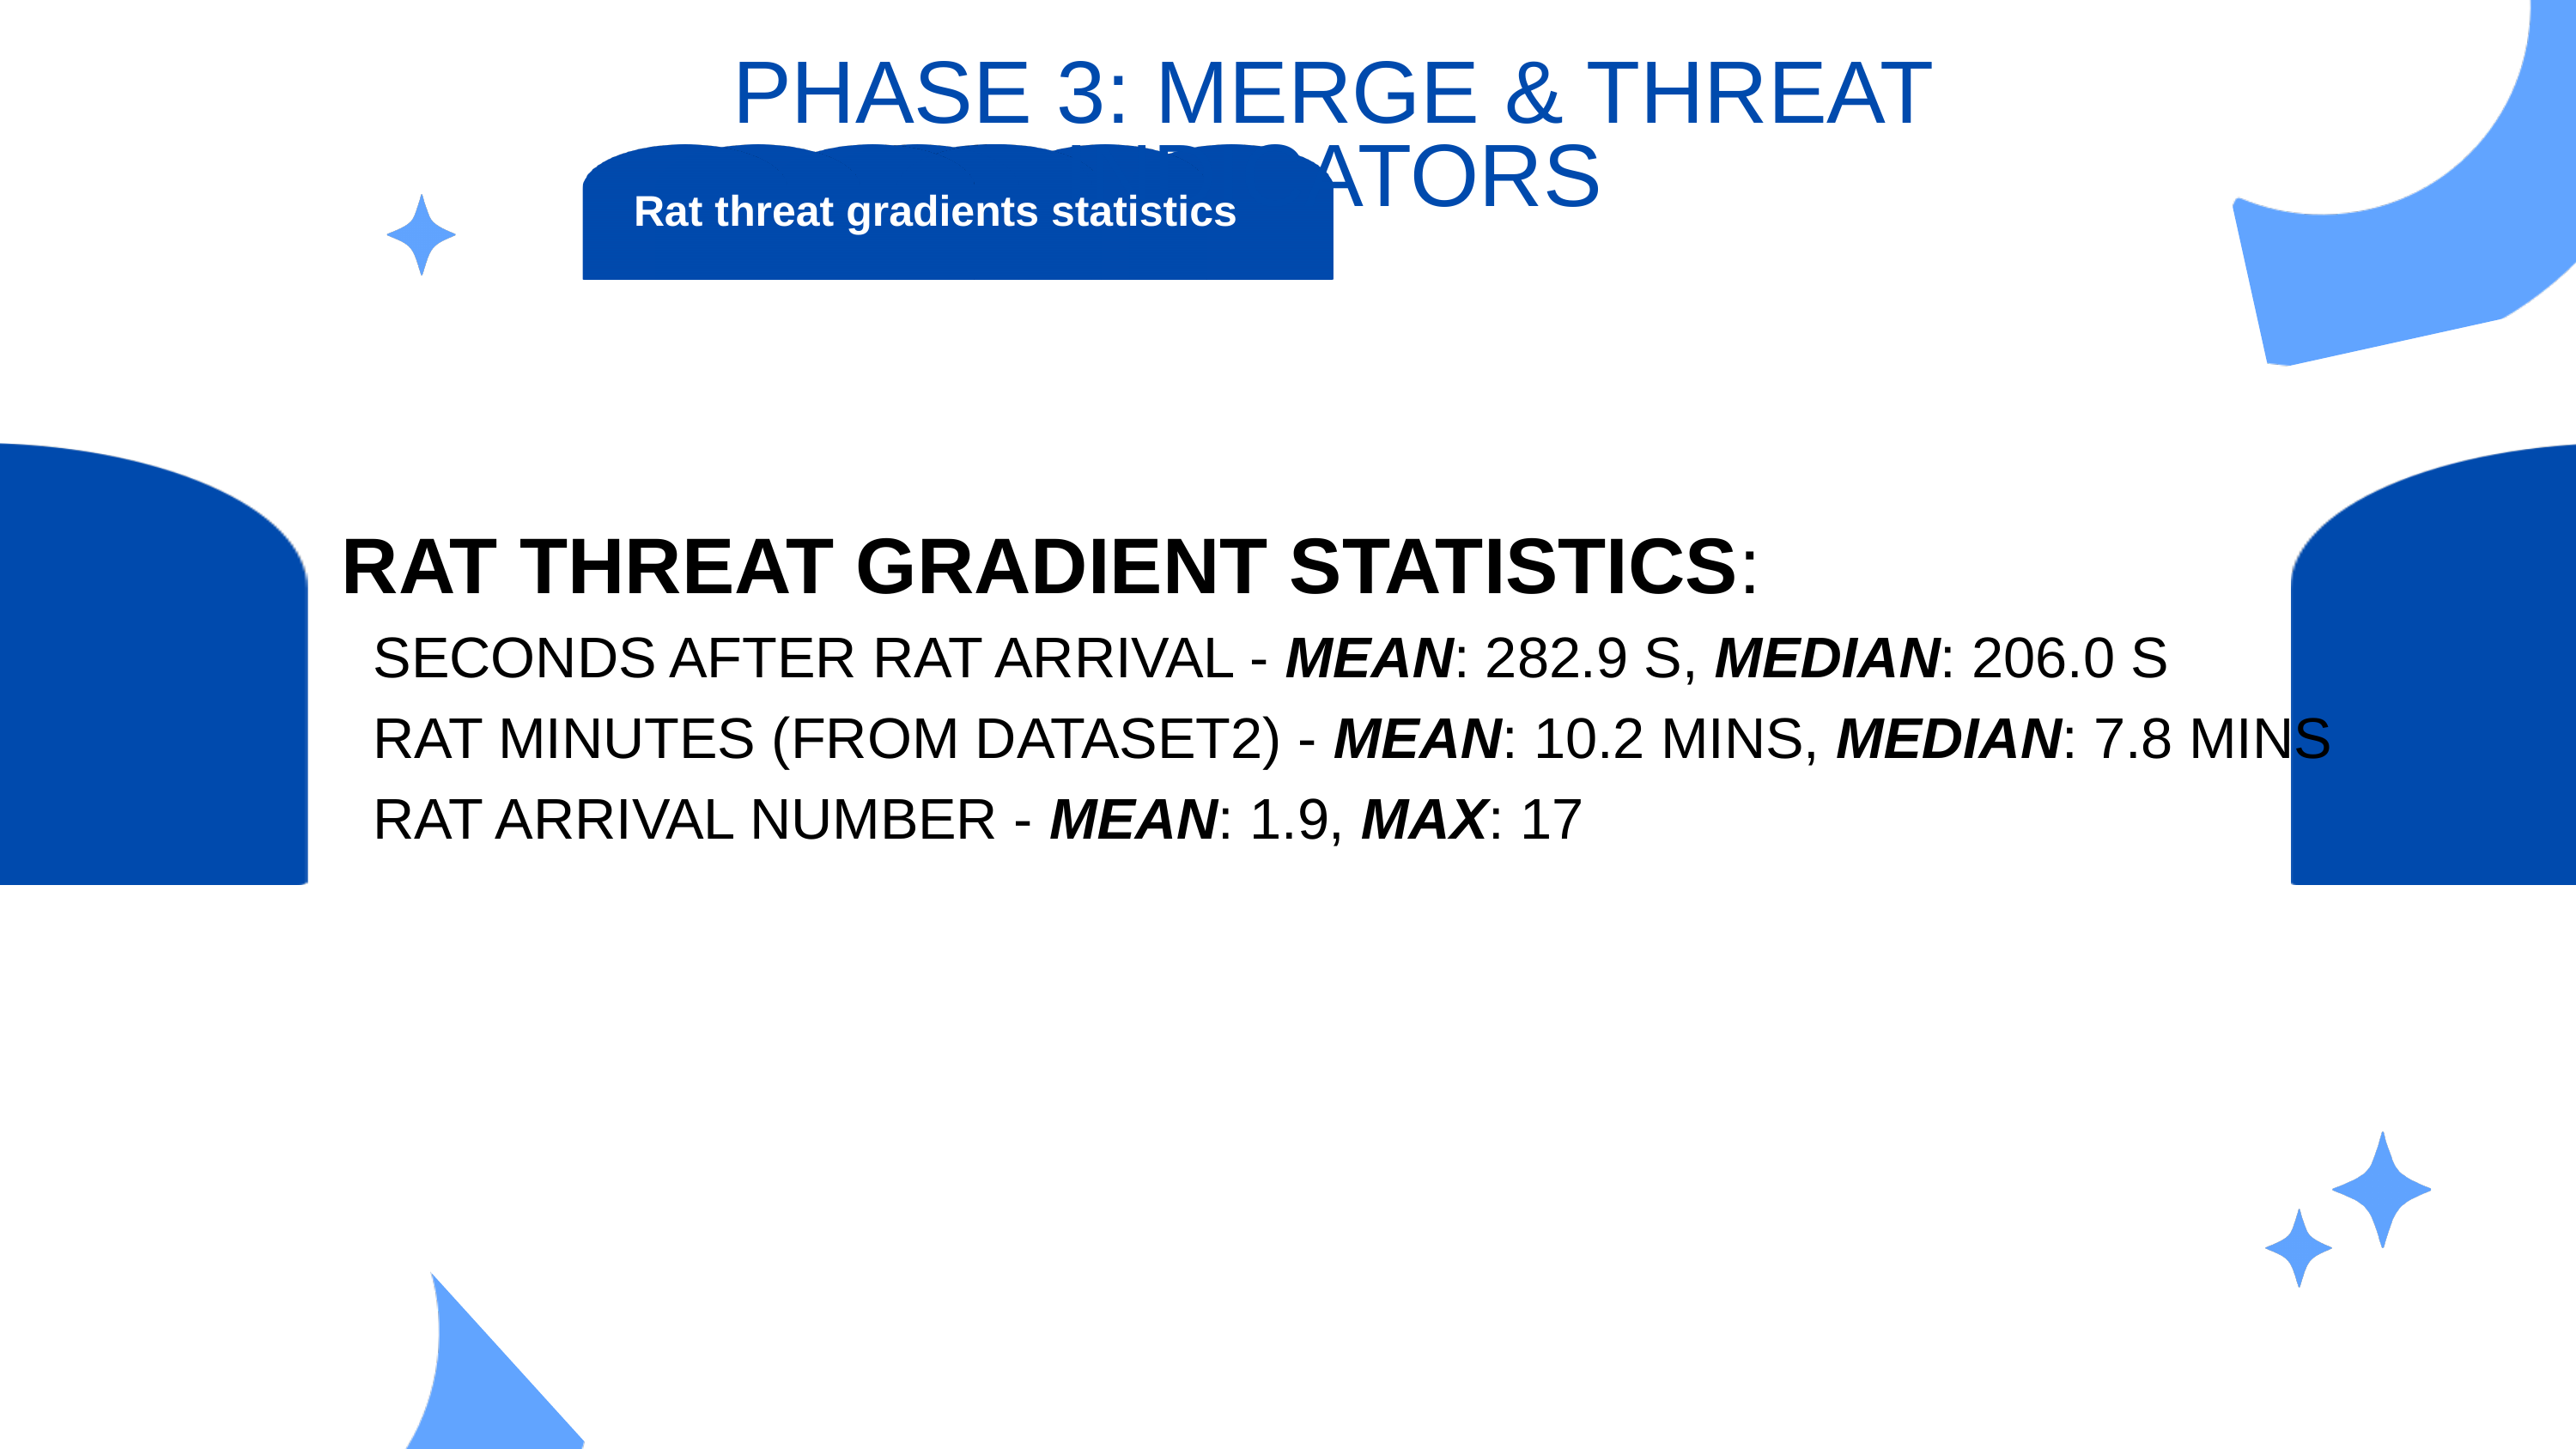

PHASE 3: MERGE & THREAT INDICATORS

 Rat threat gradients statistics

RAT THREAT GRADIENT STATISTICS:
  SECONDS AFTER RAT ARRIVAL - MEAN: 282.9 S, MEDIAN: 206.0 S
  RAT MINUTES (FROM DATASET2) - MEAN: 10.2 MINS, MEDIAN: 7.8 MINS
  RAT ARRIVAL NUMBER - MEAN: 1.9, MAX: 17